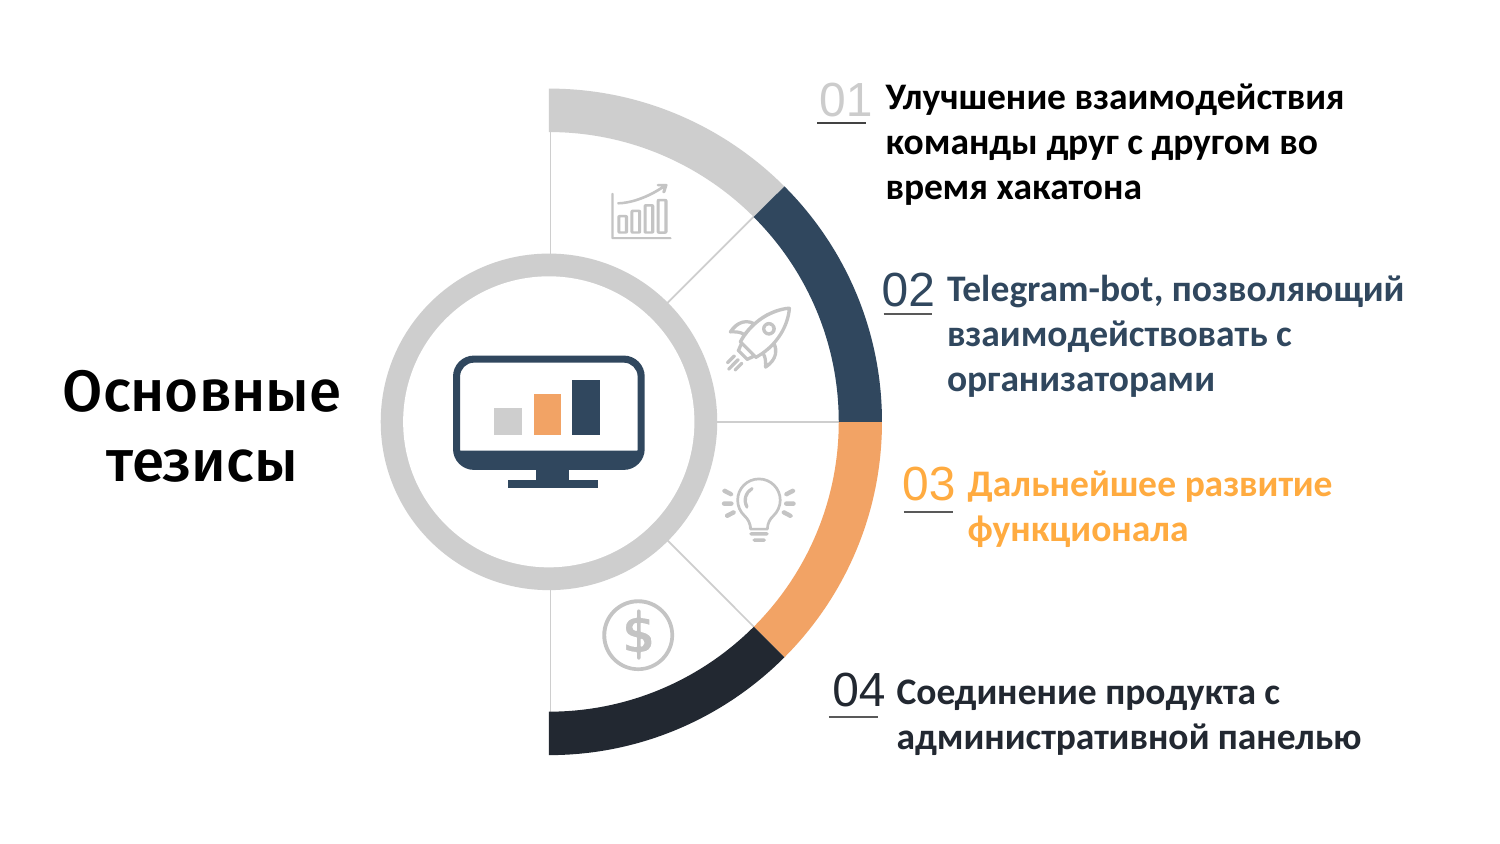

01
Улучшение взаимодействия команды друг с другом во время хакатона

Основные тезисы
Telegram-bot, позволяющий взаимодействовать с организаторами
02

Дальнейшее развитие функционала
03
04
Соединение продукта с административной панелью